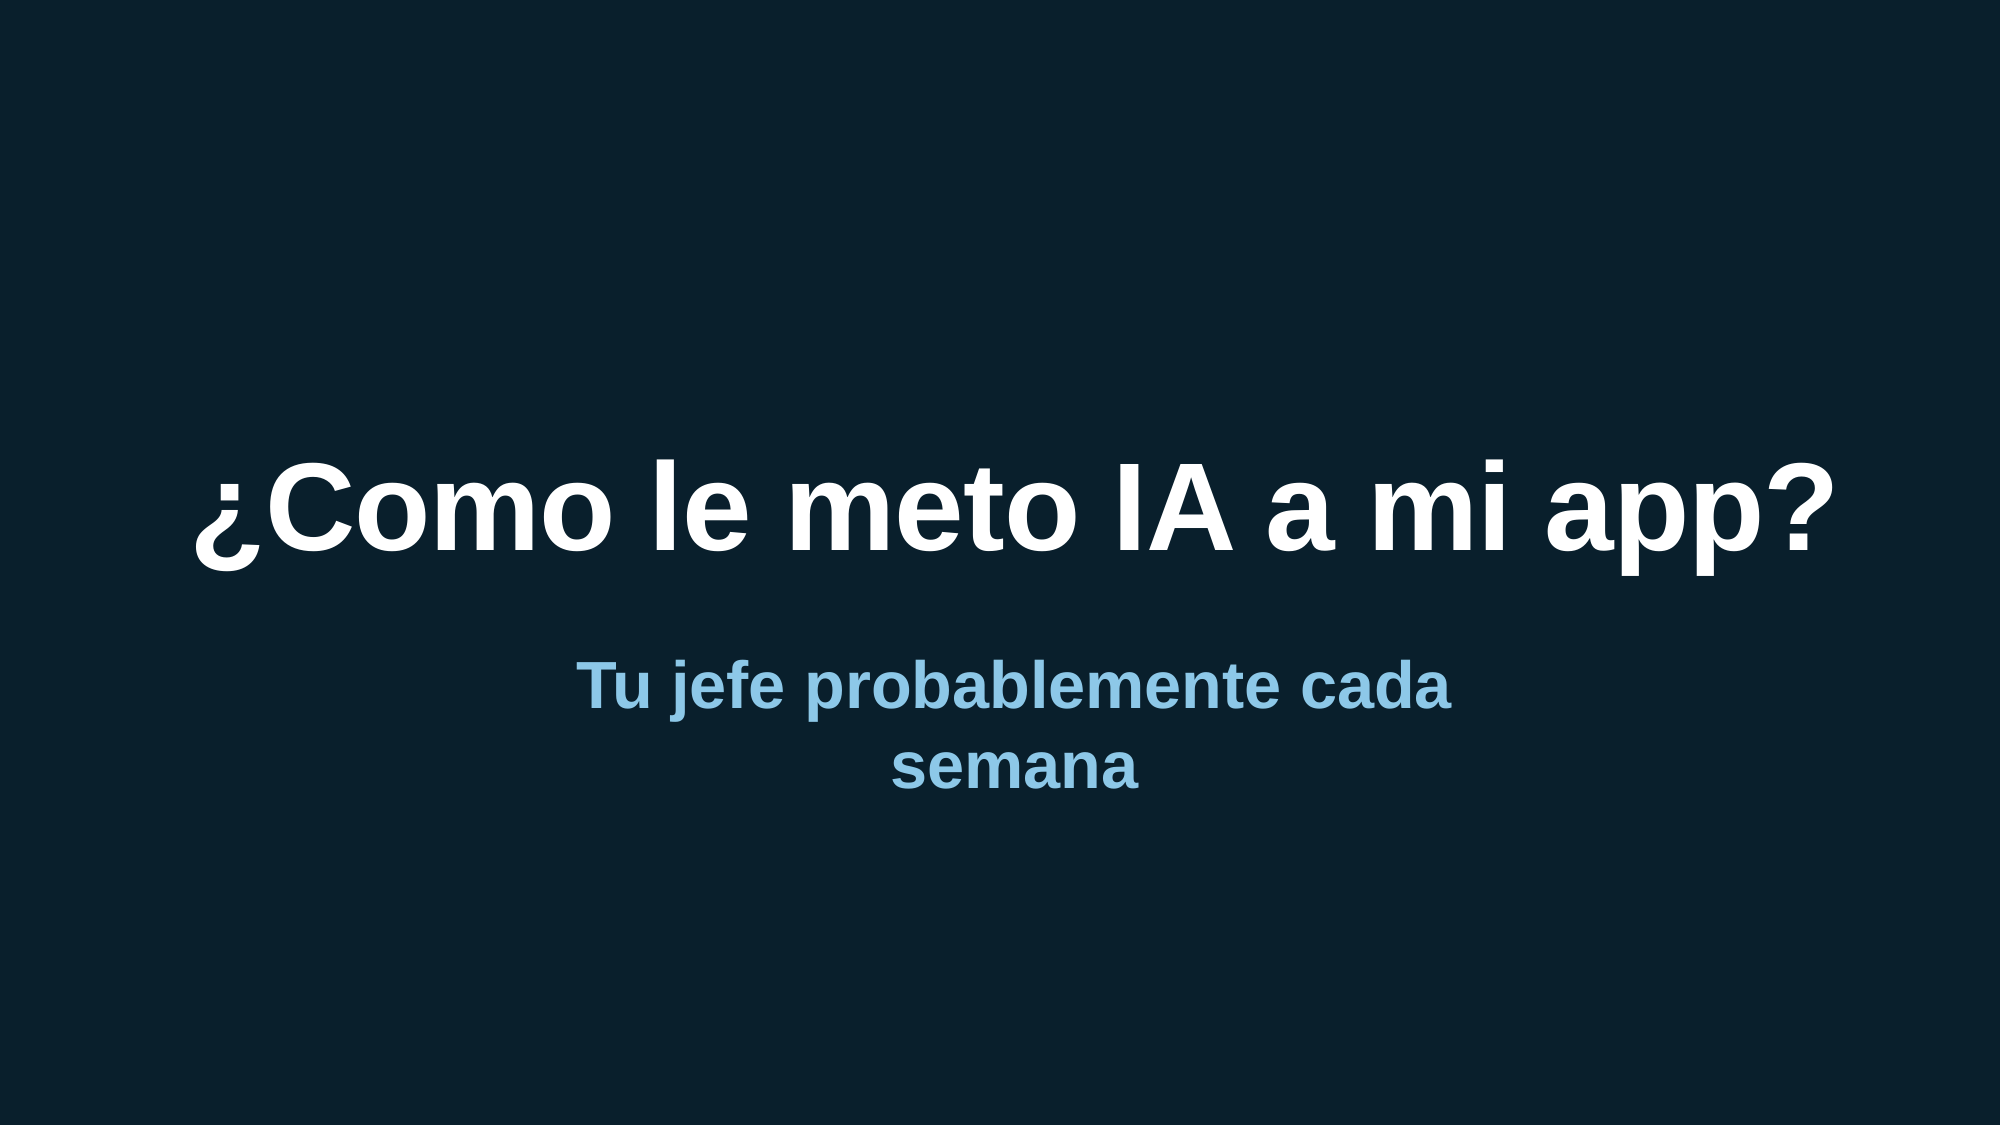

¿Como le meto IA a mi app?
Tu jefe probablemente cada semana